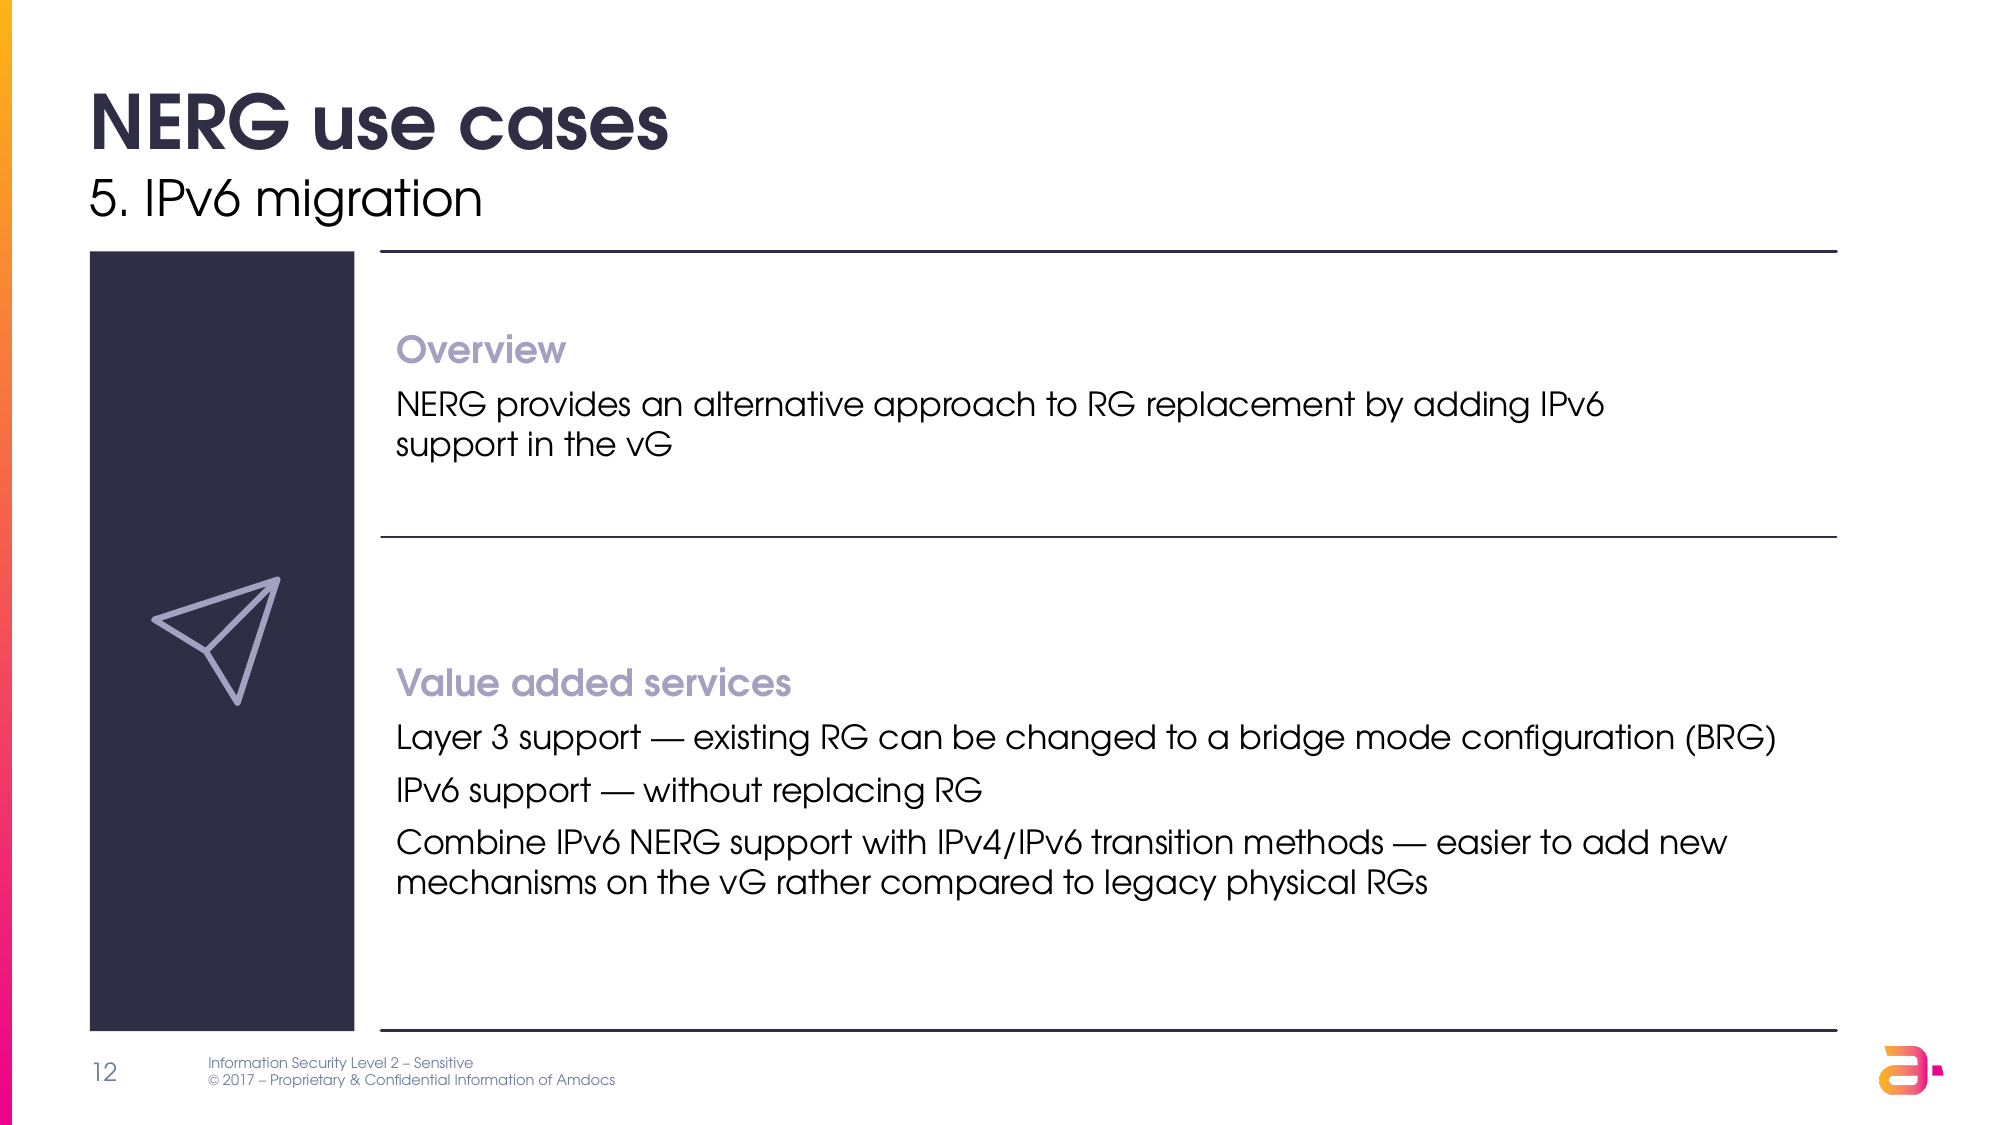

# NERG use cases
5. IPv6 migration

Overview
NERG provides an alternative approach to RG replacement by adding IPv6
support in the vG

Value added services
Layer 3 support — existing RG can be changed to a bridge mode configuration (BRG)
IPv6 support — without replacing RG
Combine IPv6 NERG support with IPv4/IPv6 transition methods — easier to add new mechanisms on the vG rather compared to legacy physical RGs